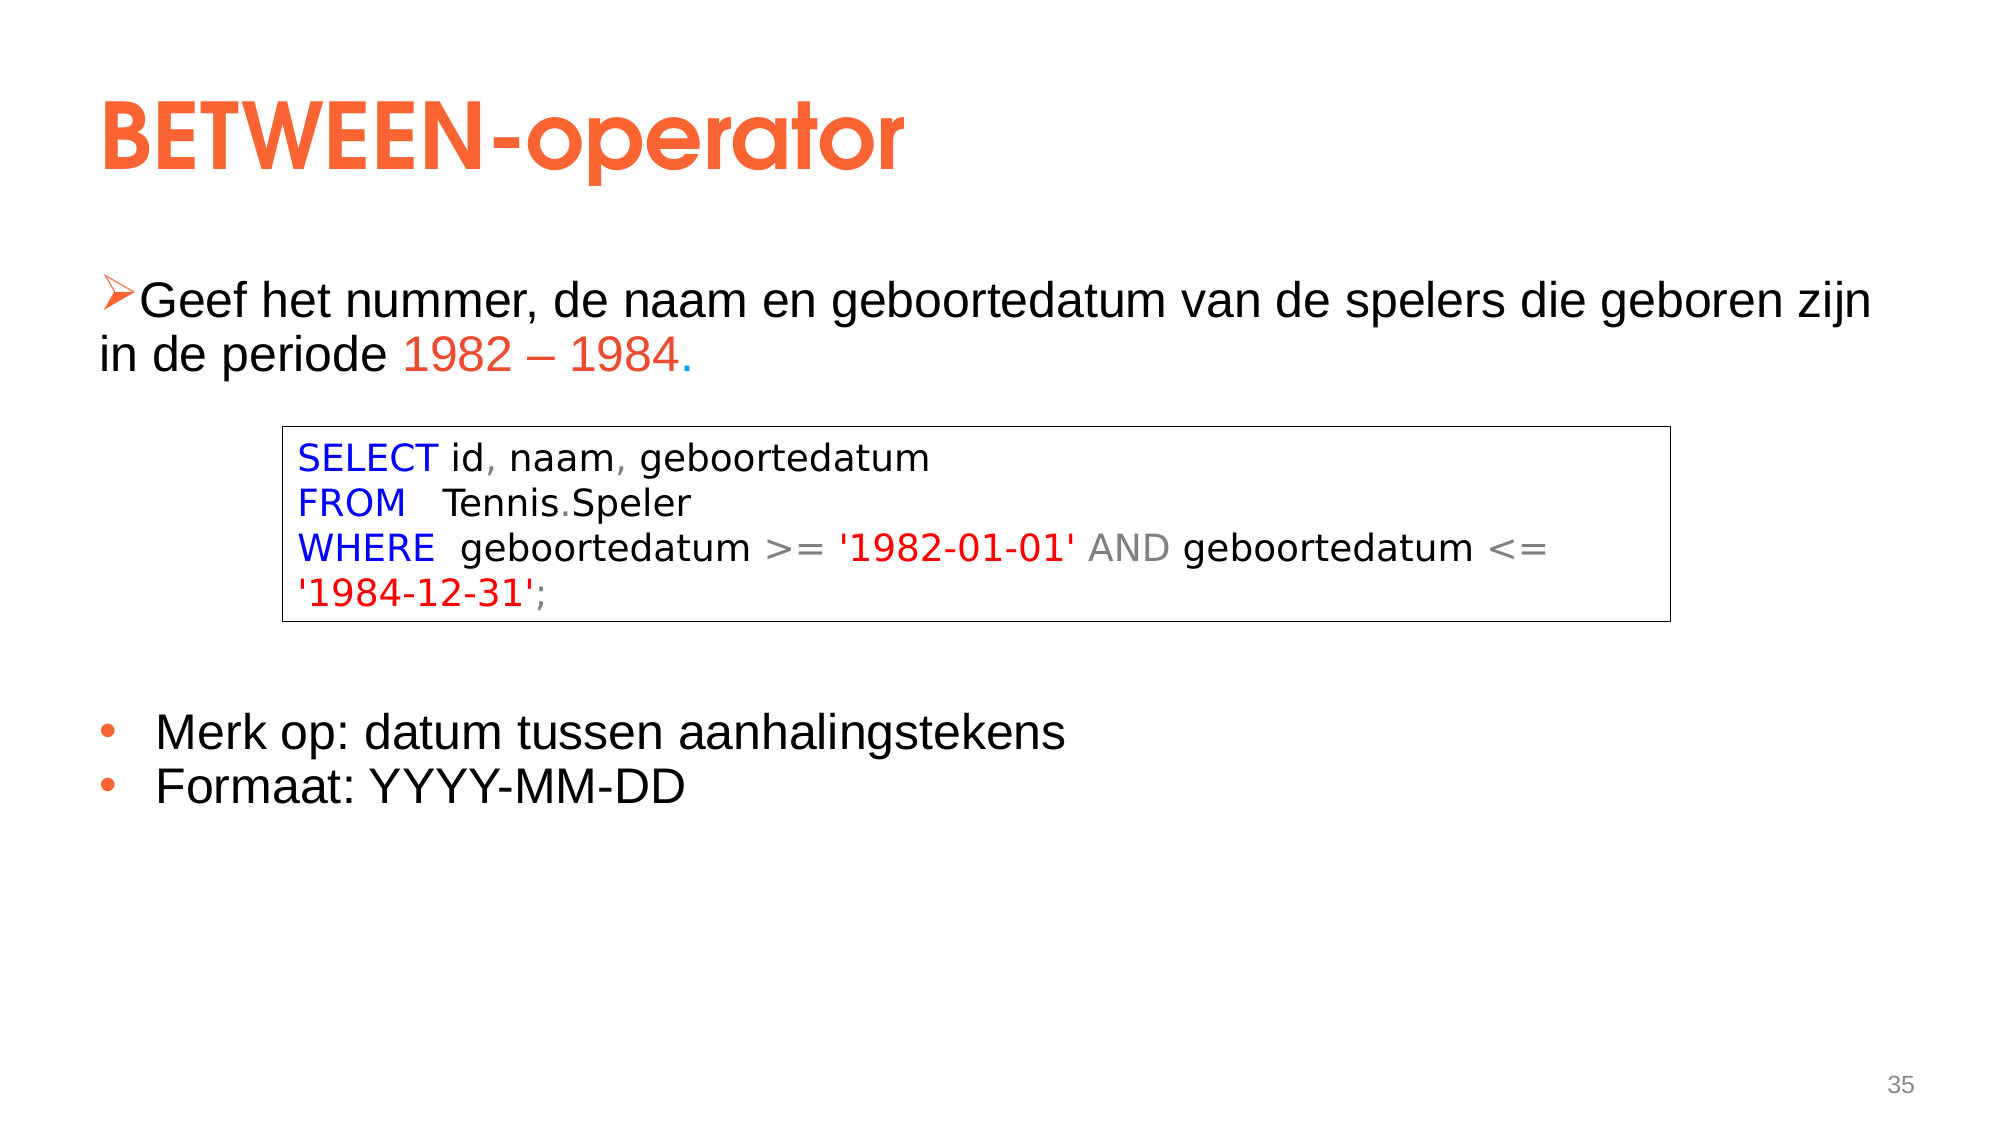

# BETWEEN-operator
Geef het nummer, de naam en geboortedatum van de spelers die geboren zijn in de periode 1982 – 1984.

Merk op: datum tussen aanhalingstekens
Formaat: YYYY-MM-DD

SELECT id, naam, geboortedatum
FROM   Tennis.Speler
WHERE  geboortedatum >= '1982-01-01' AND geboortedatum <= '1984-12-31';
35